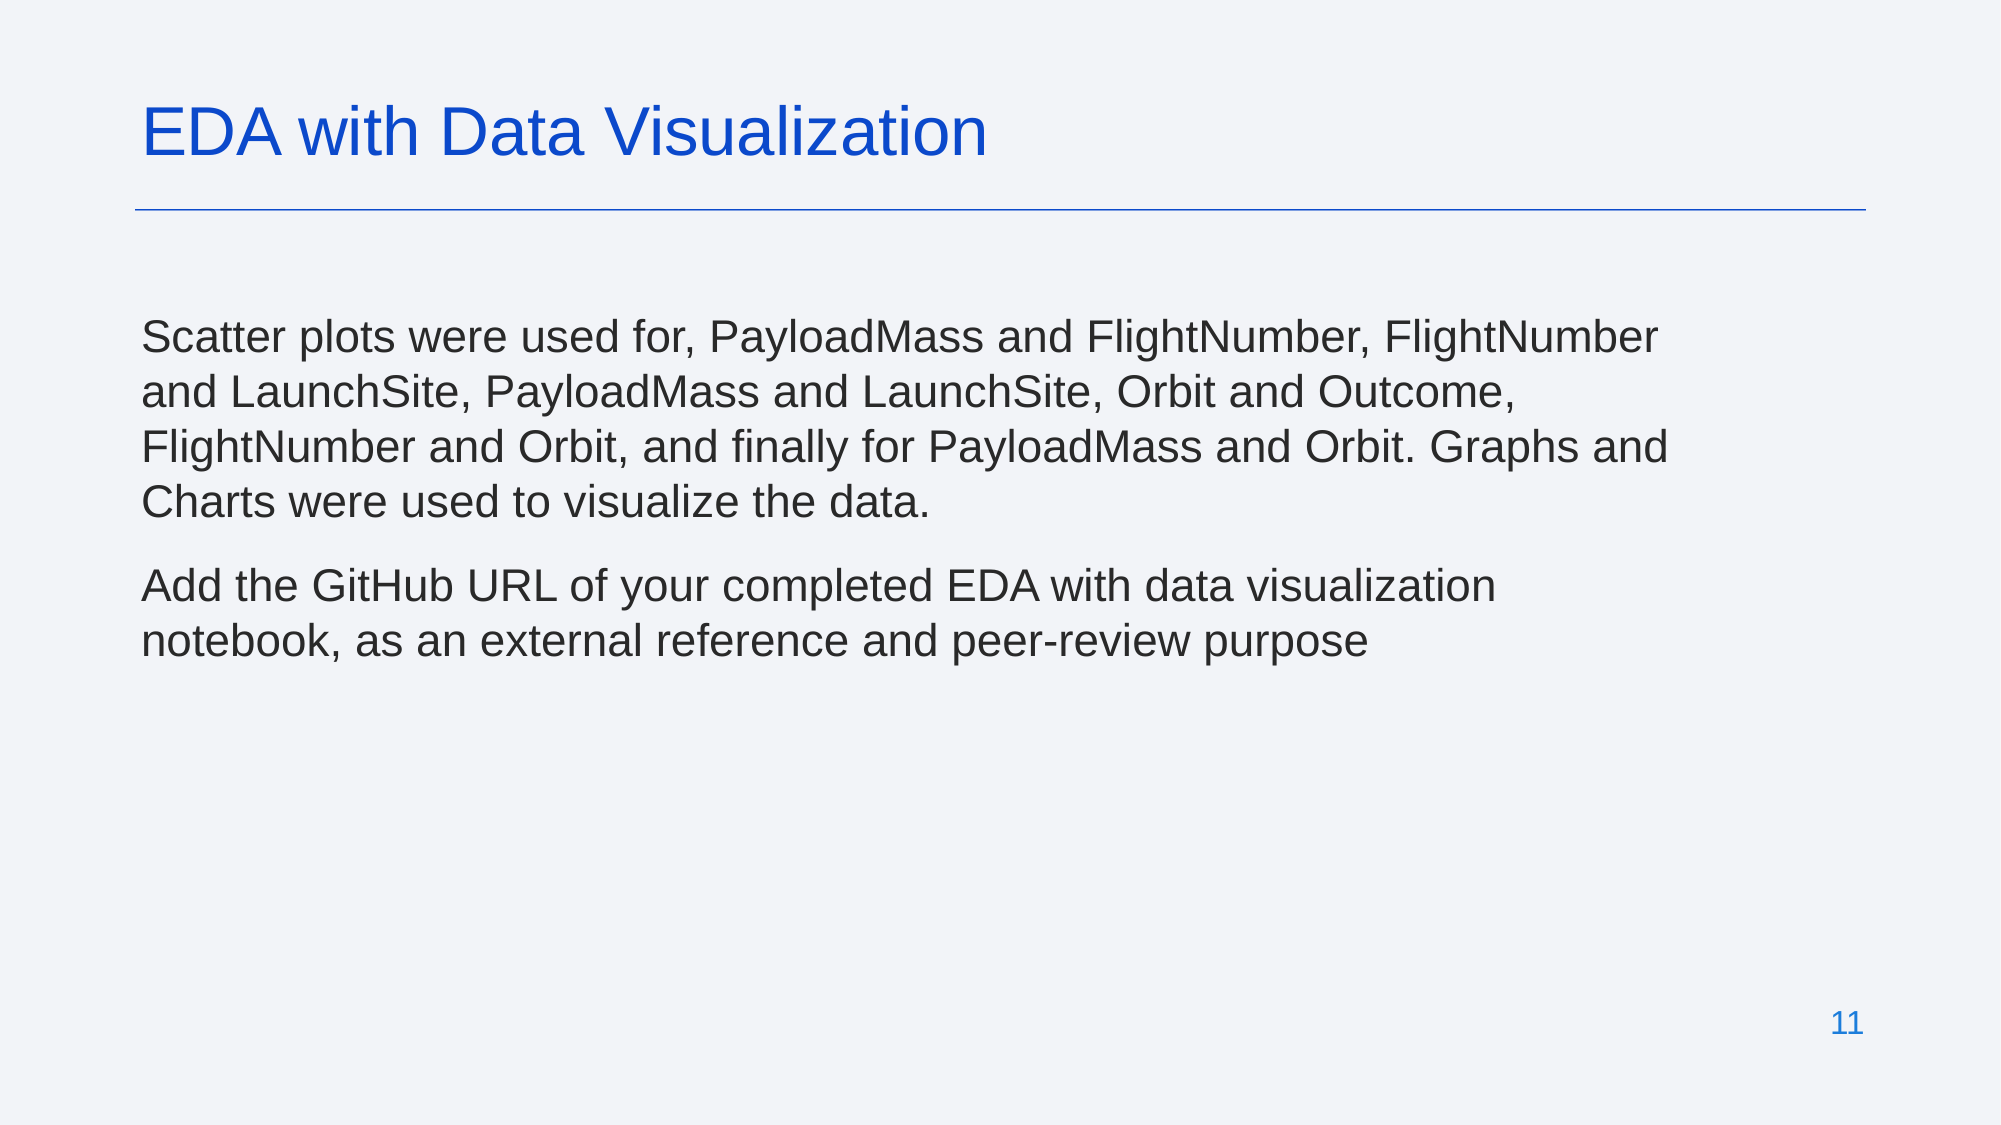

EDA with Data Visualization
Scatter plots were used for, PayloadMass and FlightNumber, FlightNumber and LaunchSite, PayloadMass and LaunchSite, Orbit and Outcome, FlightNumber and Orbit, and finally for PayloadMass and Orbit. Graphs and Charts were used to visualize the data.
Add the GitHub URL of your completed EDA with data visualization notebook, as an external reference and peer-review purpose

11